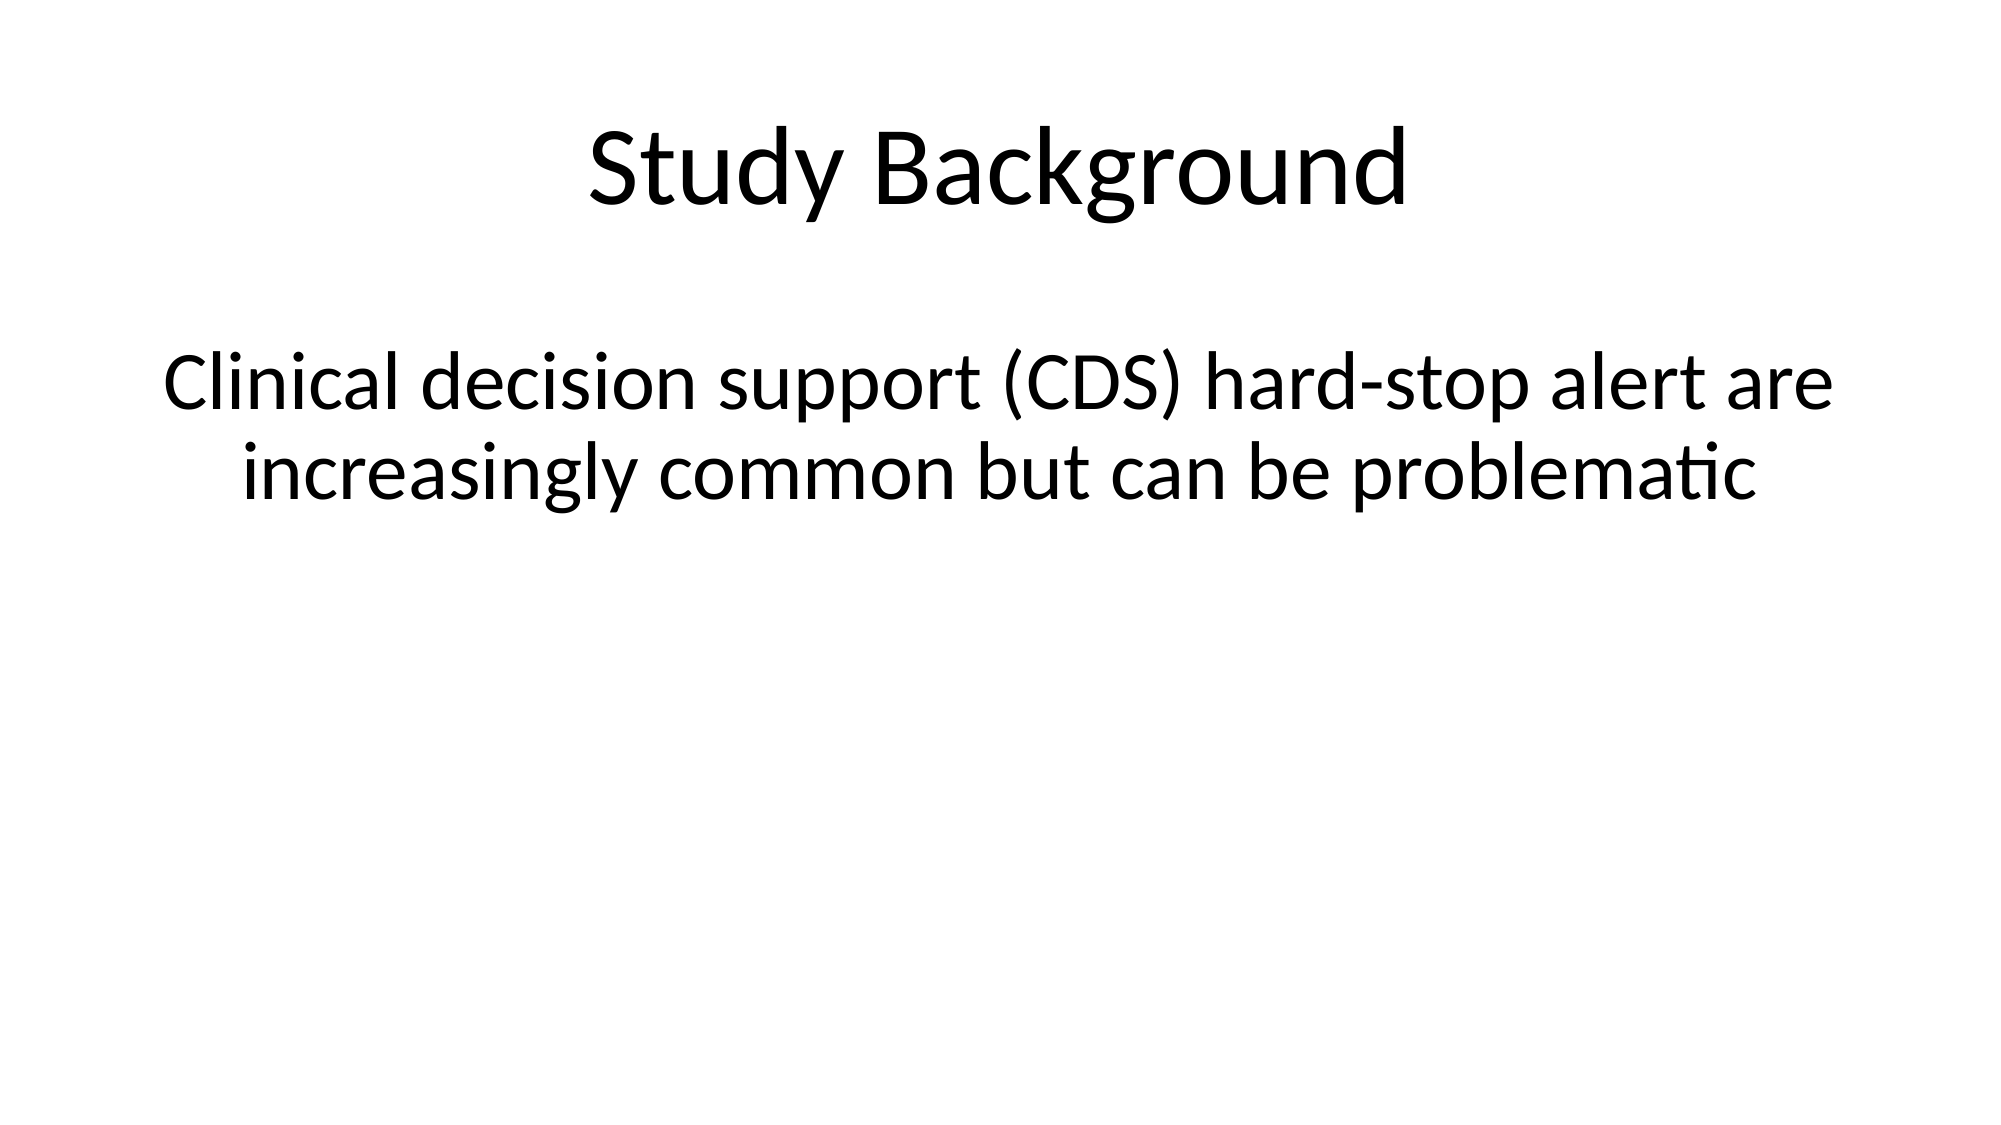

# Study Background
Clinical decision support (CDS) hard-stop alert are increasingly common but can be problematic